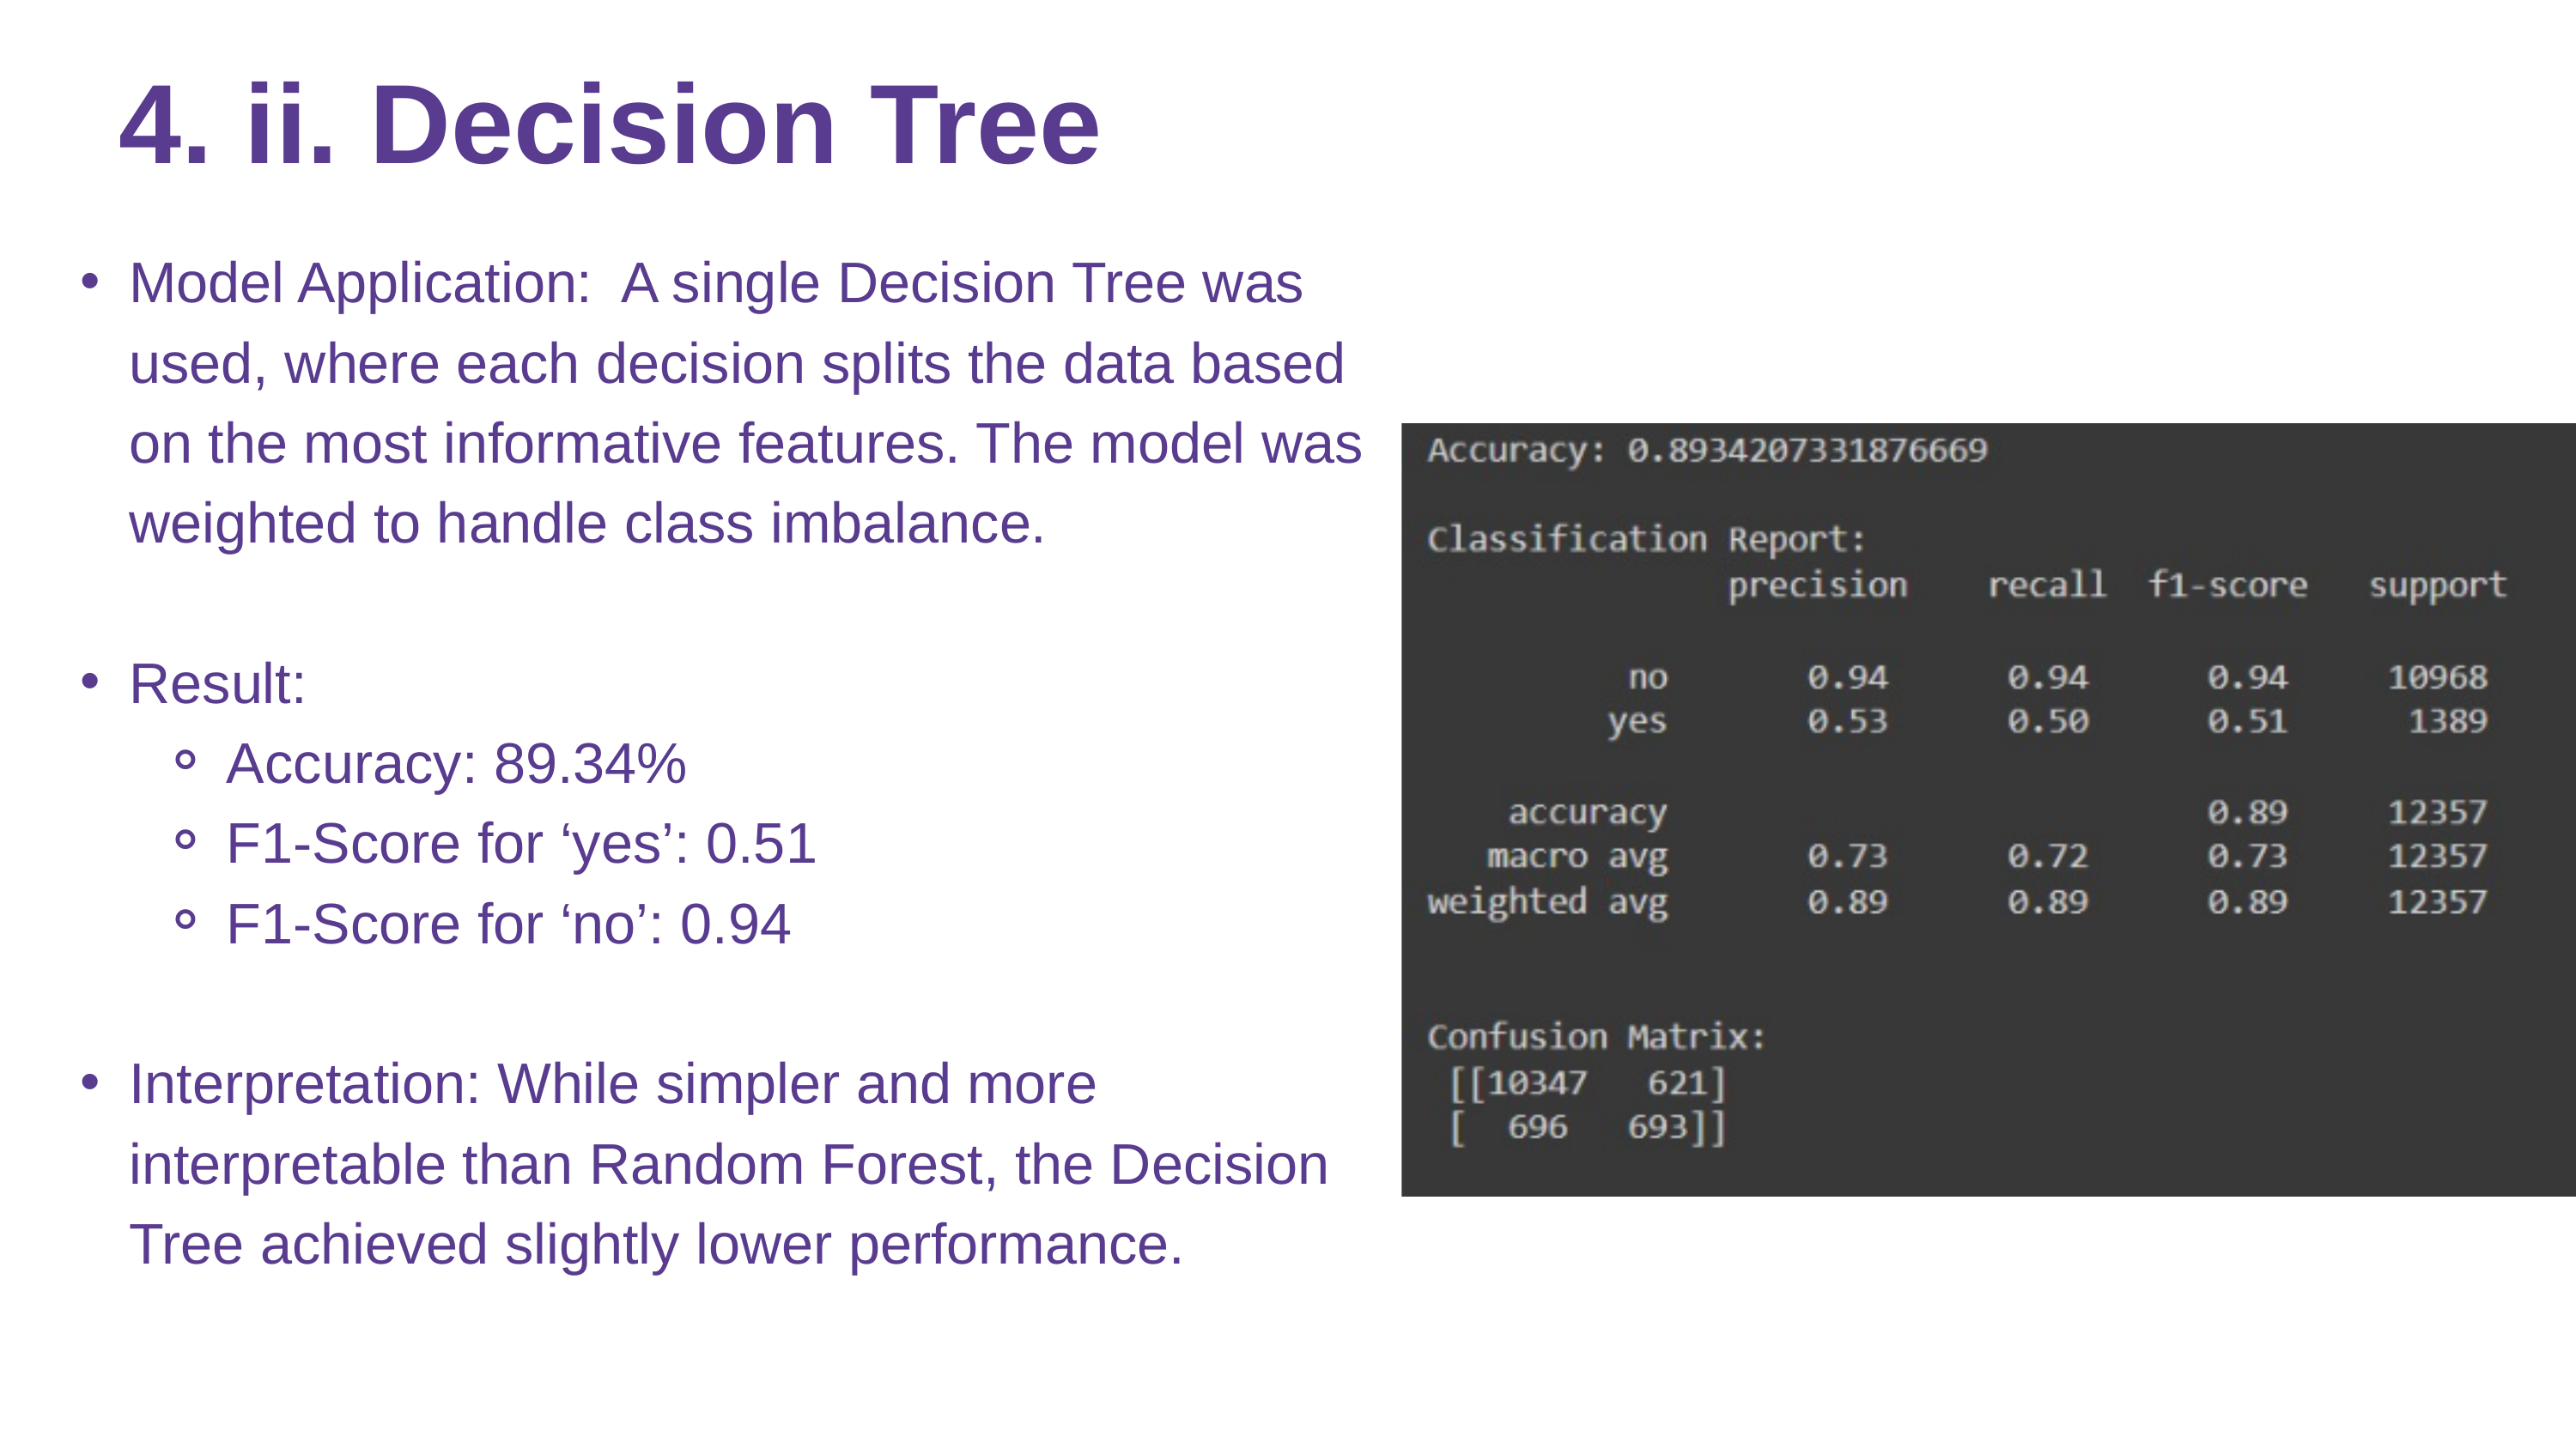

4. ii. Decision Tree
Model Application:  A single Decision Tree was used, where each decision splits the data based on the most informative features. The model was weighted to handle class imbalance.

Result:
Accuracy: 89.34%
F1-Score for ‘yes’: 0.51
F1-Score for ‘no’: 0.94

Interpretation: While simpler and more interpretable than Random Forest, the Decision Tree achieved slightly lower performance.